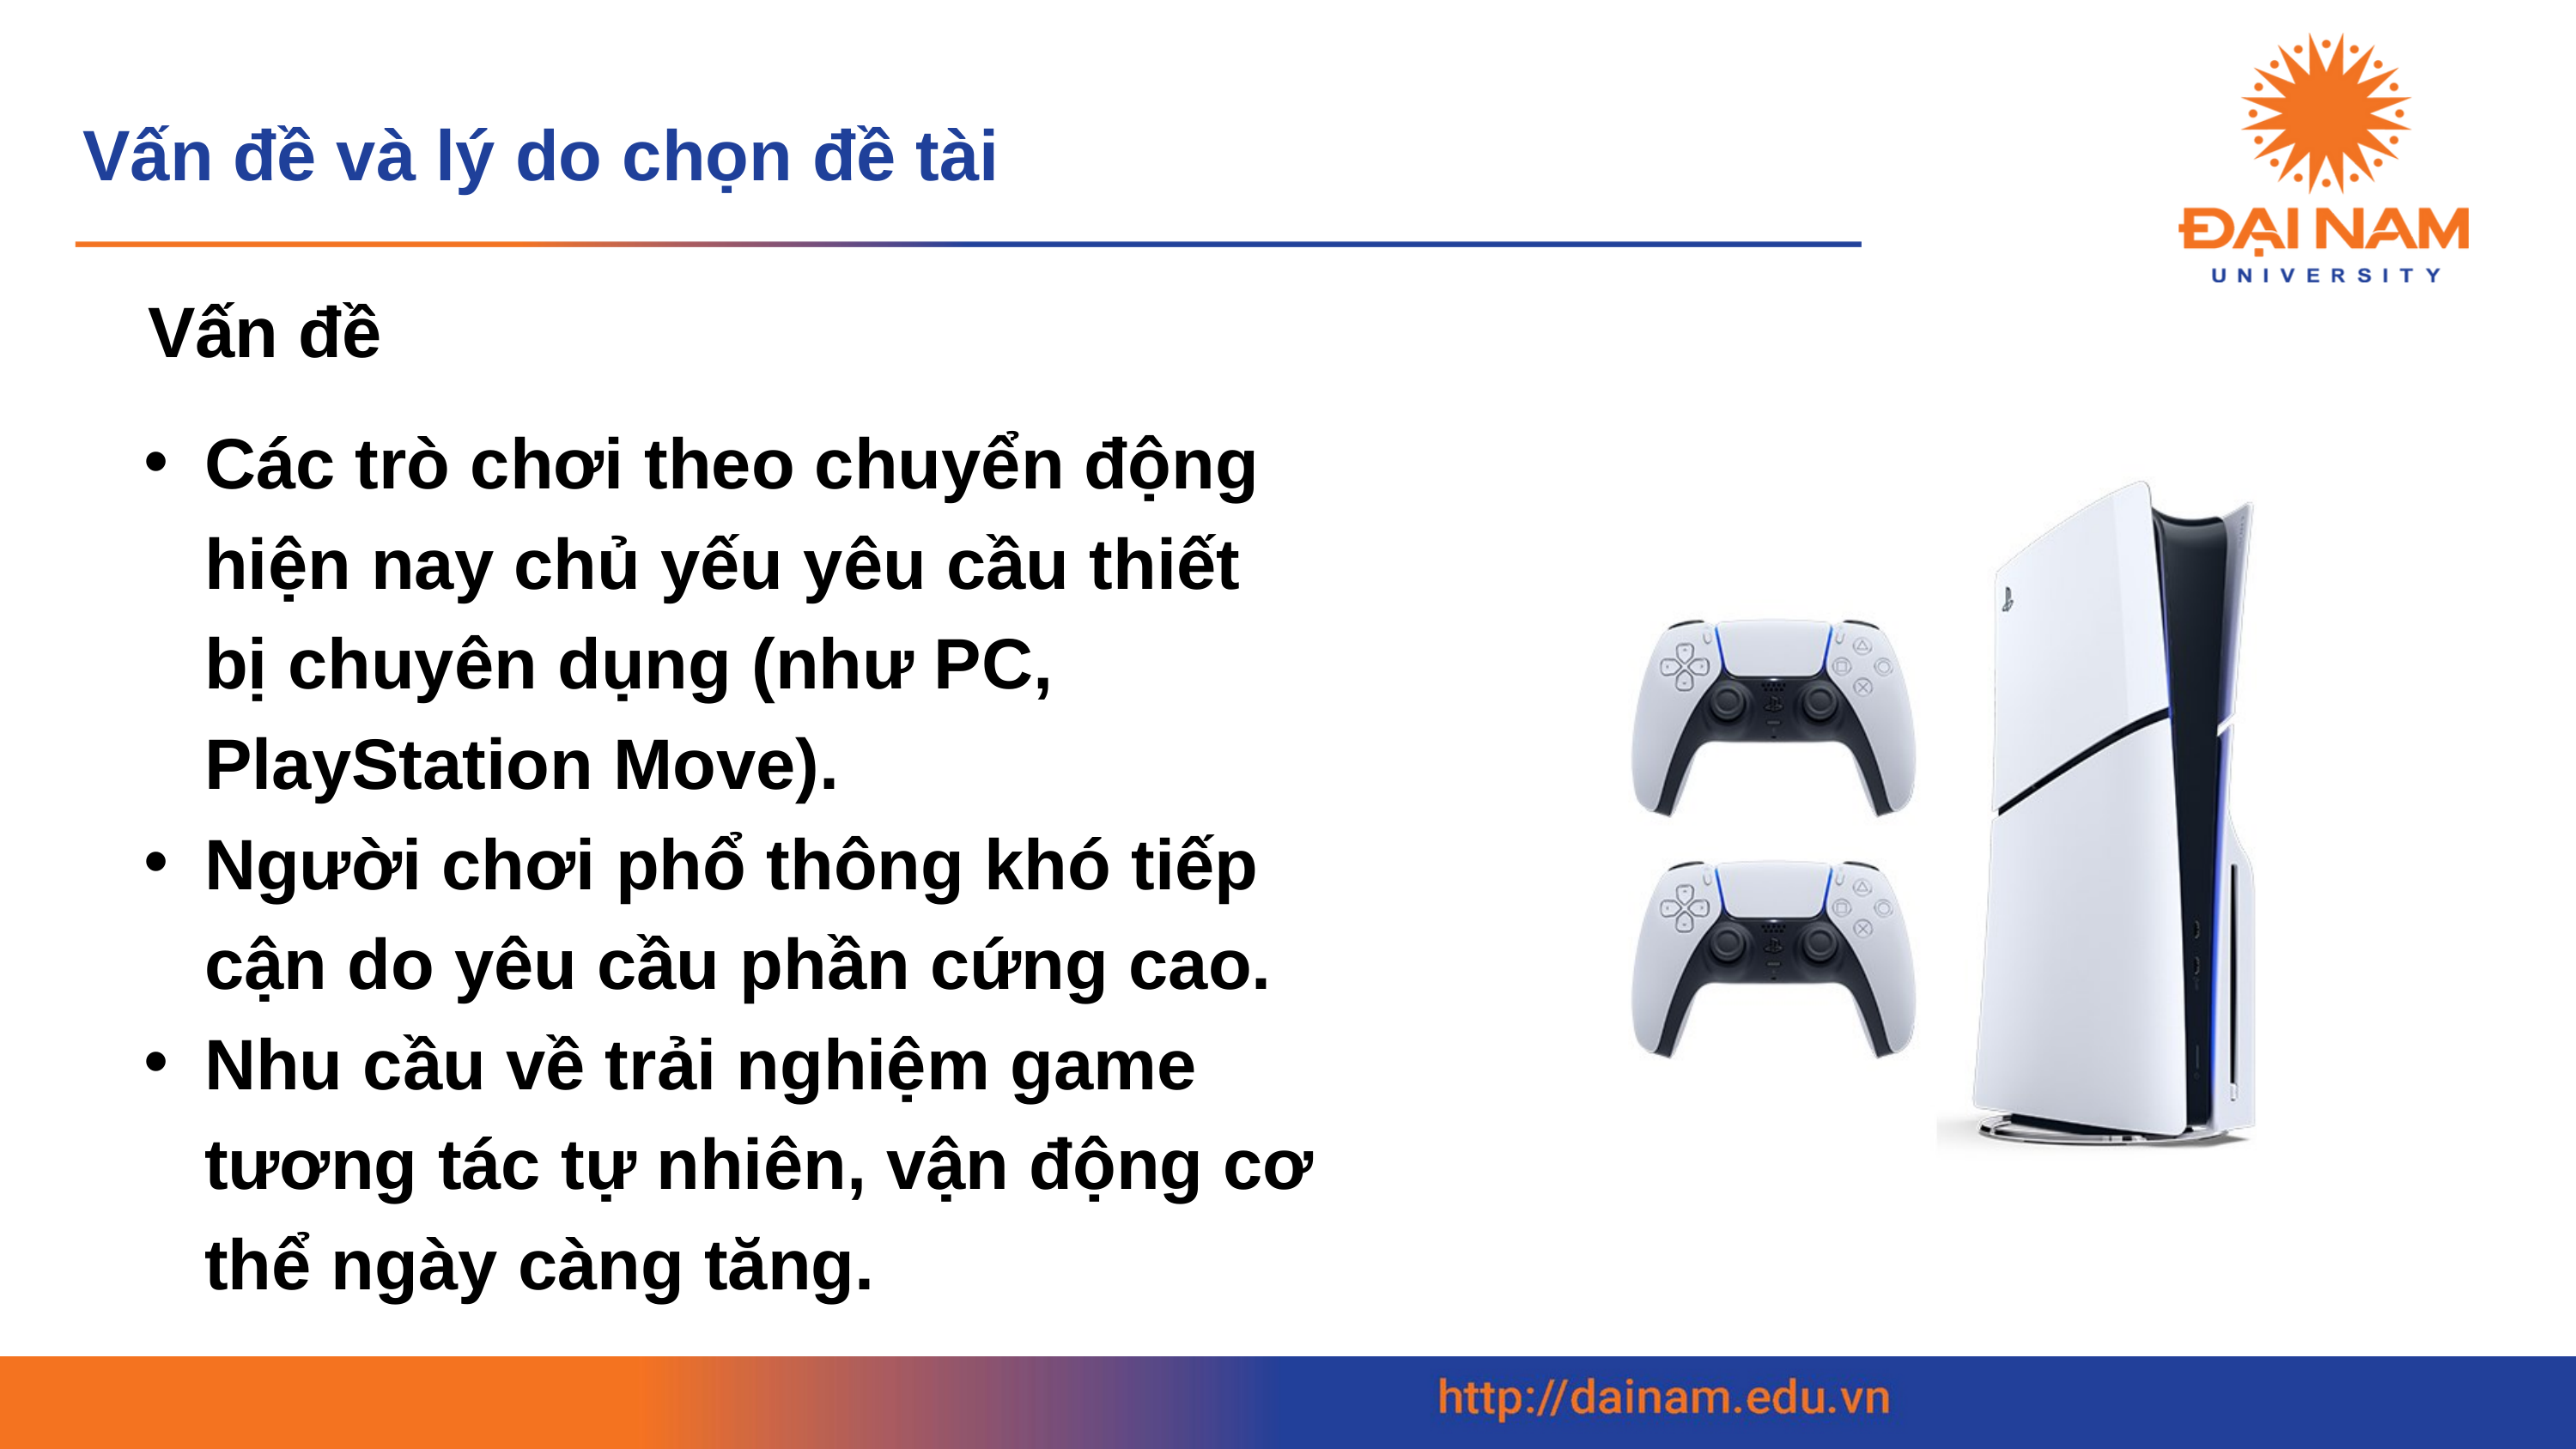

Vấn đề và lý do chọn đề tài

Vấn đề

Các trò chơi theo chuyển động hiện nay chủ yếu yêu cầu thiết bị chuyên dụng (như PC, PlayStation Move).
Người chơi phổ thông khó tiếp cận do yêu cầu phần cứng cao.
Nhu cầu về trải nghiệm game tương tác tự nhiên, vận động cơ thể ngày càng tăng.